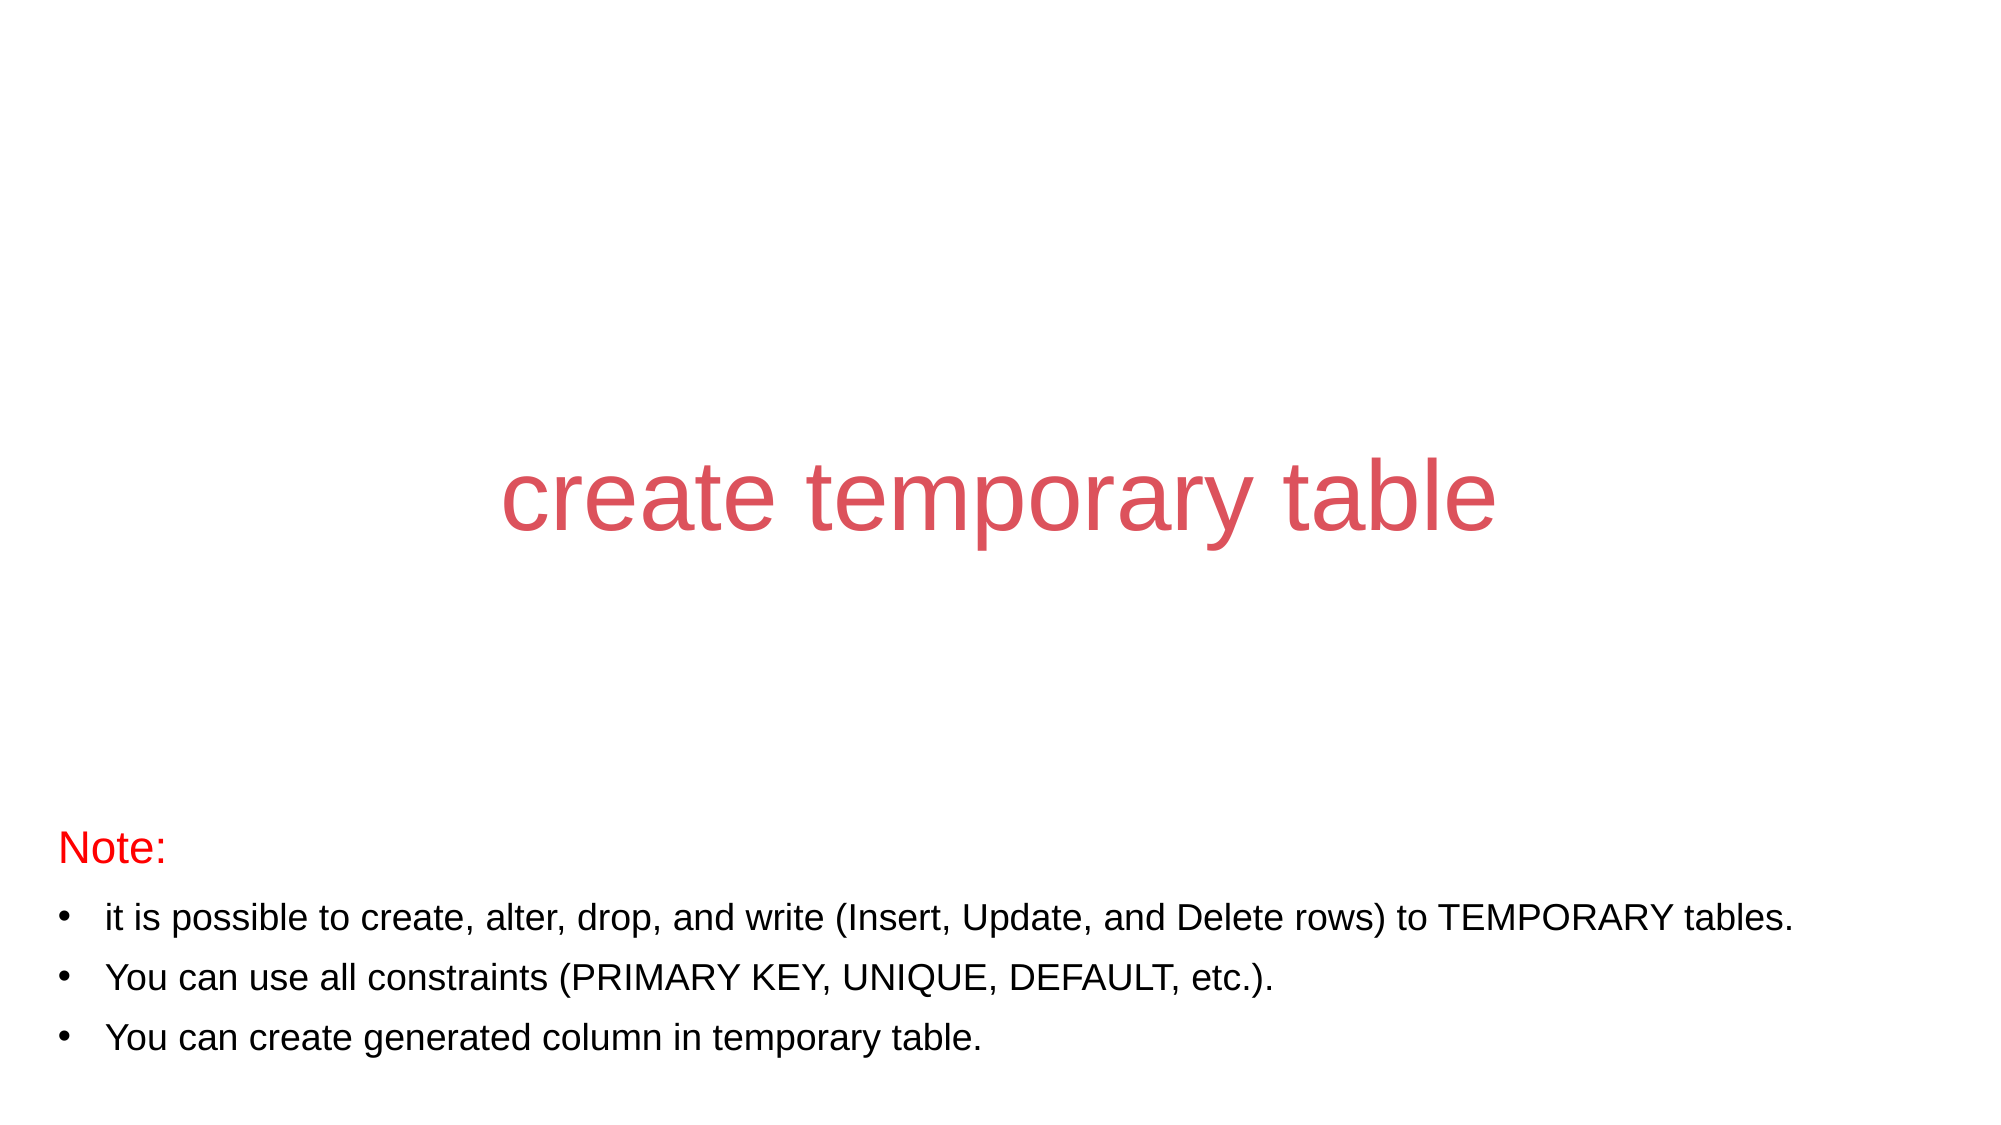

create temporary table
Note:

it is possible to create, alter, drop, and write (Insert, Update, and Delete rows) to TEMPORARY tables.

You can use all constraints (PRIMARY KEY, UNIQUE, DEFAULT, etc.).

You can create generated column in temporary table.